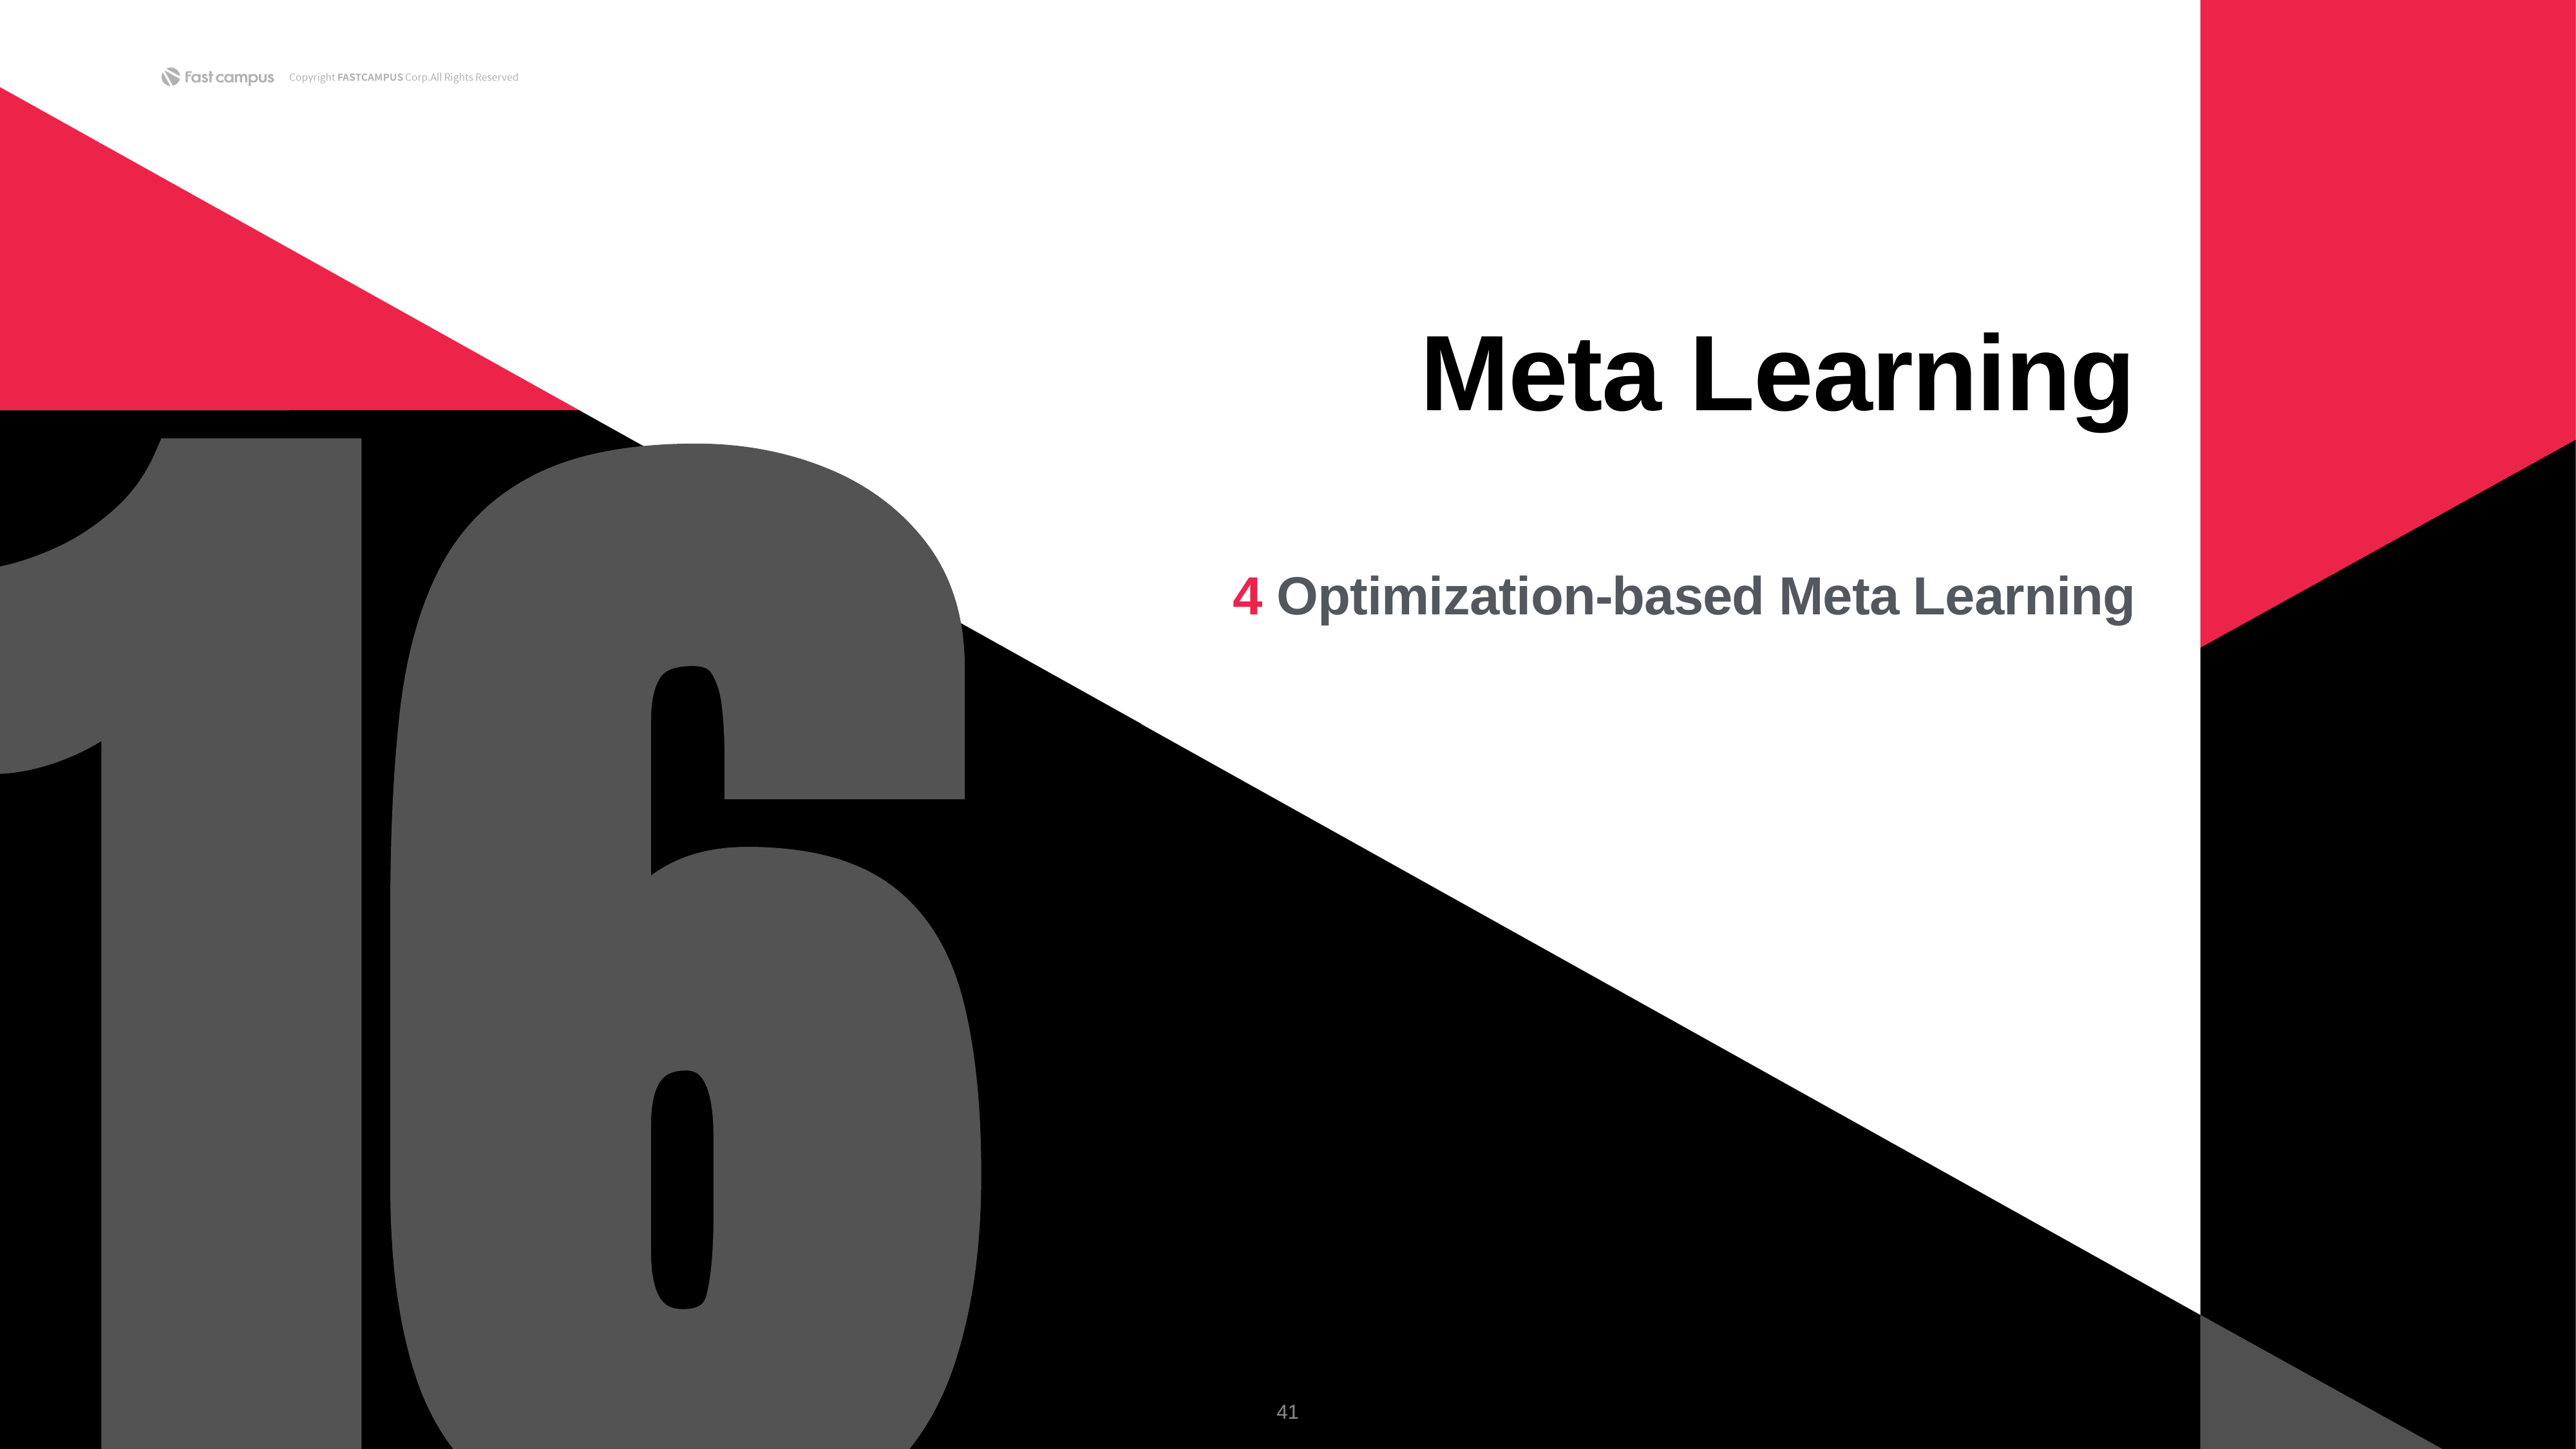

1
6
Meta Learning

4 Optimization-based Meta Learning

41